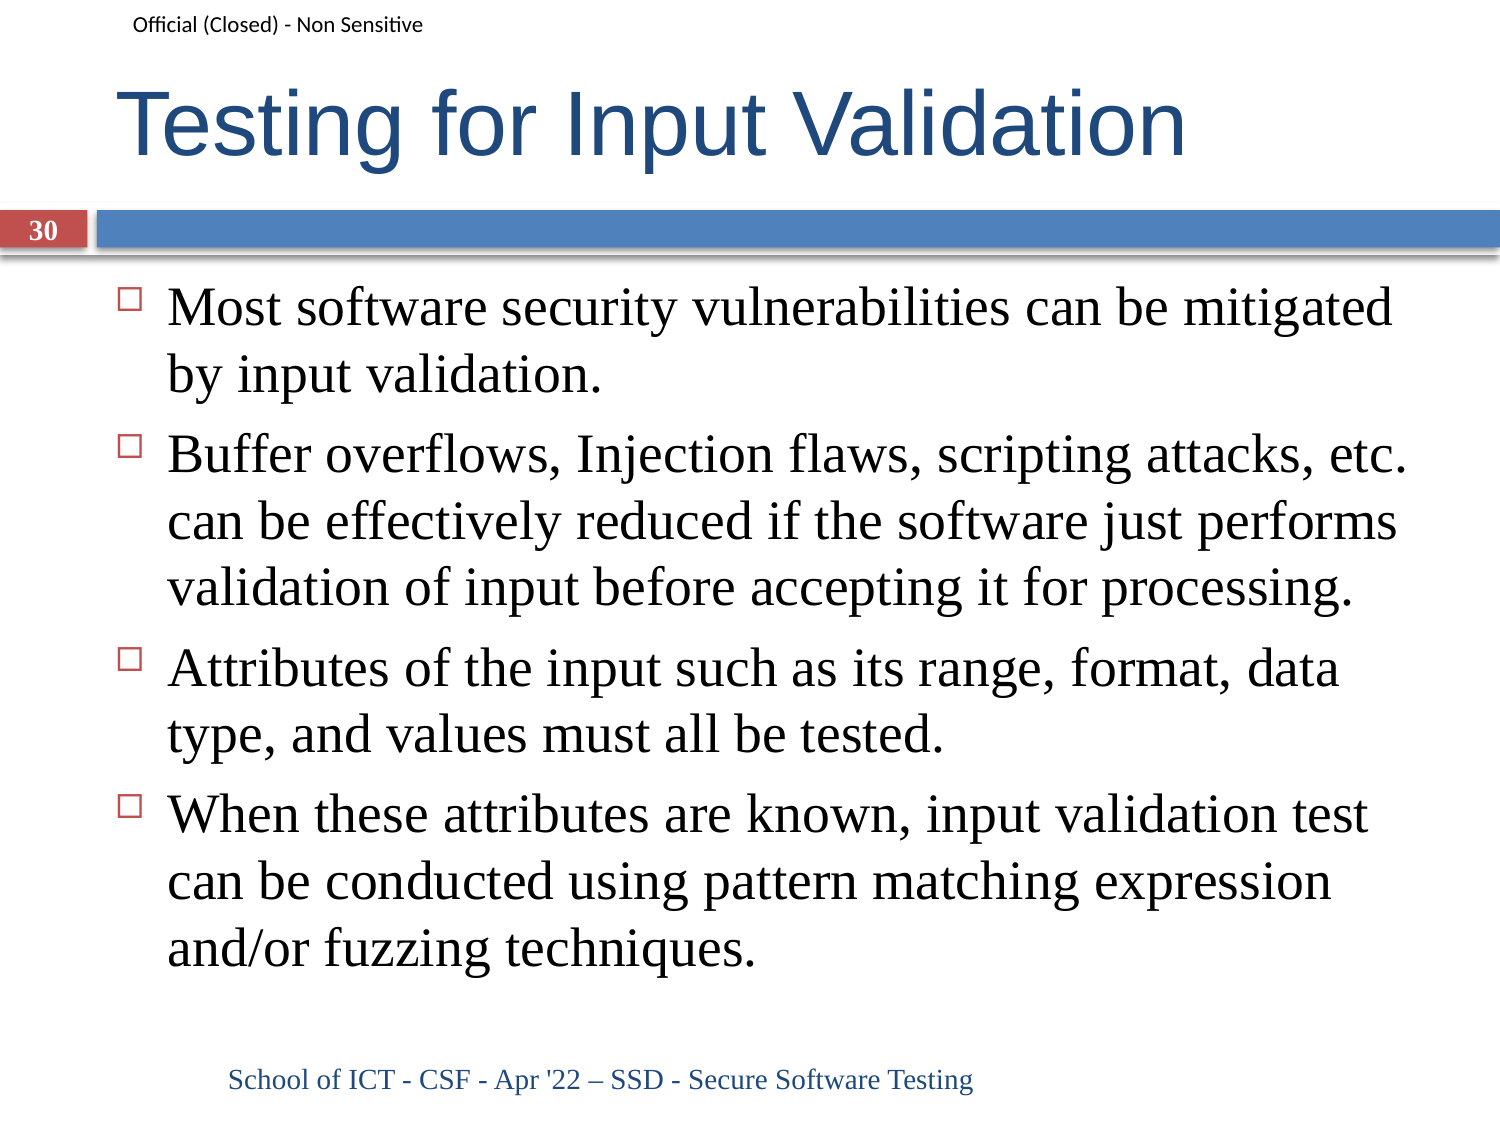

# Testing for Input Validation
30
Most software security vulnerabilities can be mitigated by input validation.
Buffer overflows, Injection flaws, scripting attacks, etc. can be effectively reduced if the software just performs validation of input before accepting it for processing.
Attributes of the input such as its range, format, data type, and values must all be tested.
When these attributes are known, input validation test can be conducted using pattern matching expression and/or fuzzing techniques.
School of ICT - CSF - Apr '22 – SSD - Secure Software Testing